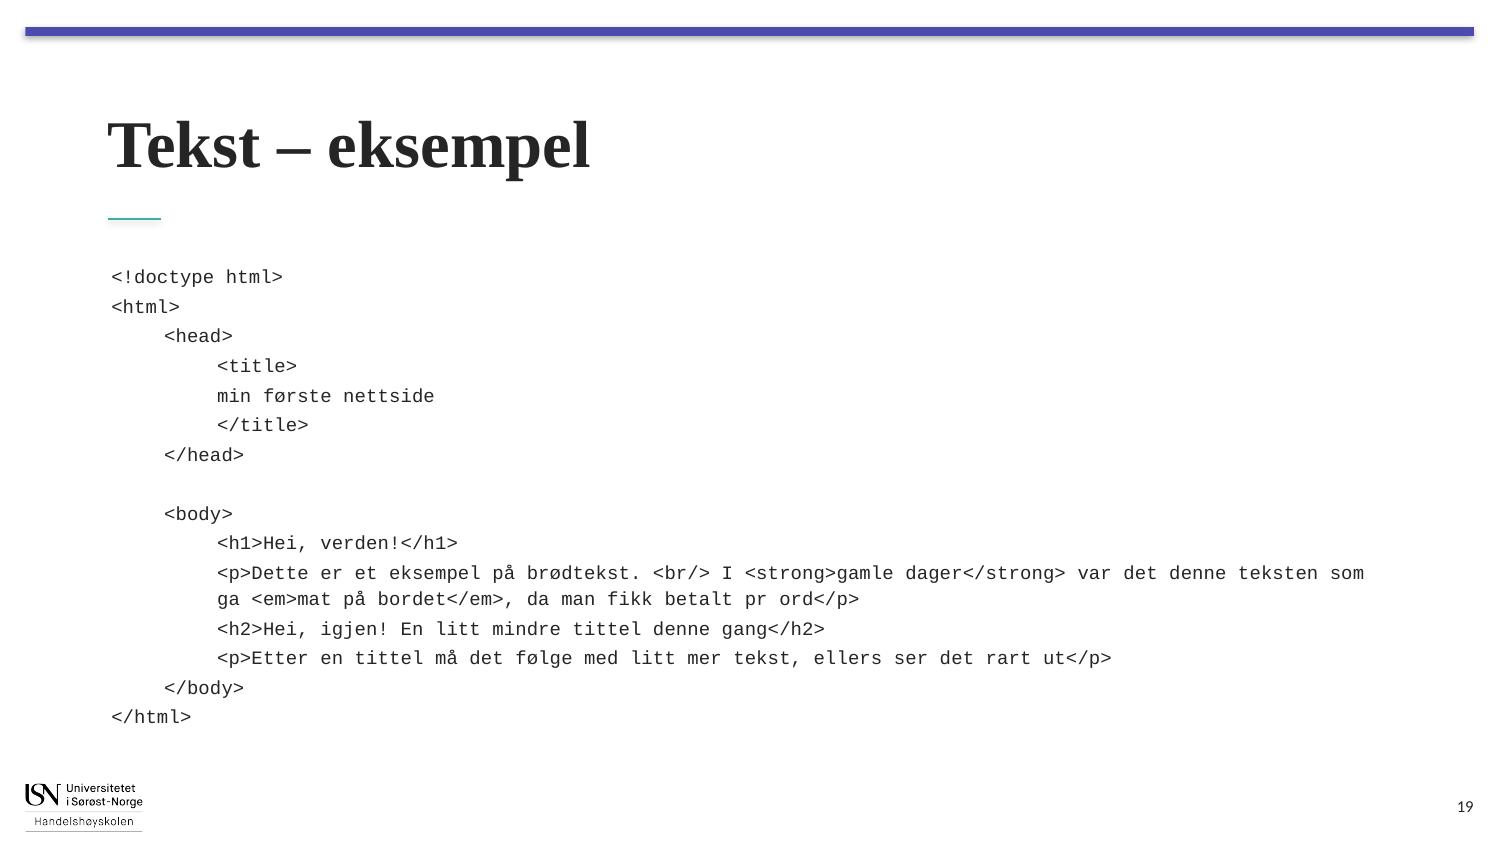

# Tekst – eksempel
<!doctype html>
<html>
<head>
<title>
min første nettside
</title>
</head>

<body>
<h1>Hei, verden!</h1>
<p>Dette er et eksempel på brødtekst. <br/> I <strong>gamle dager</strong> var det denne teksten som ga <em>mat på bordet</em>, da man fikk betalt pr ord</p>
<h2>Hei, igjen! En litt mindre tittel denne gang</h2>
<p>Etter en tittel må det følge med litt mer tekst, ellers ser det rart ut</p>
</body>
</html>

19